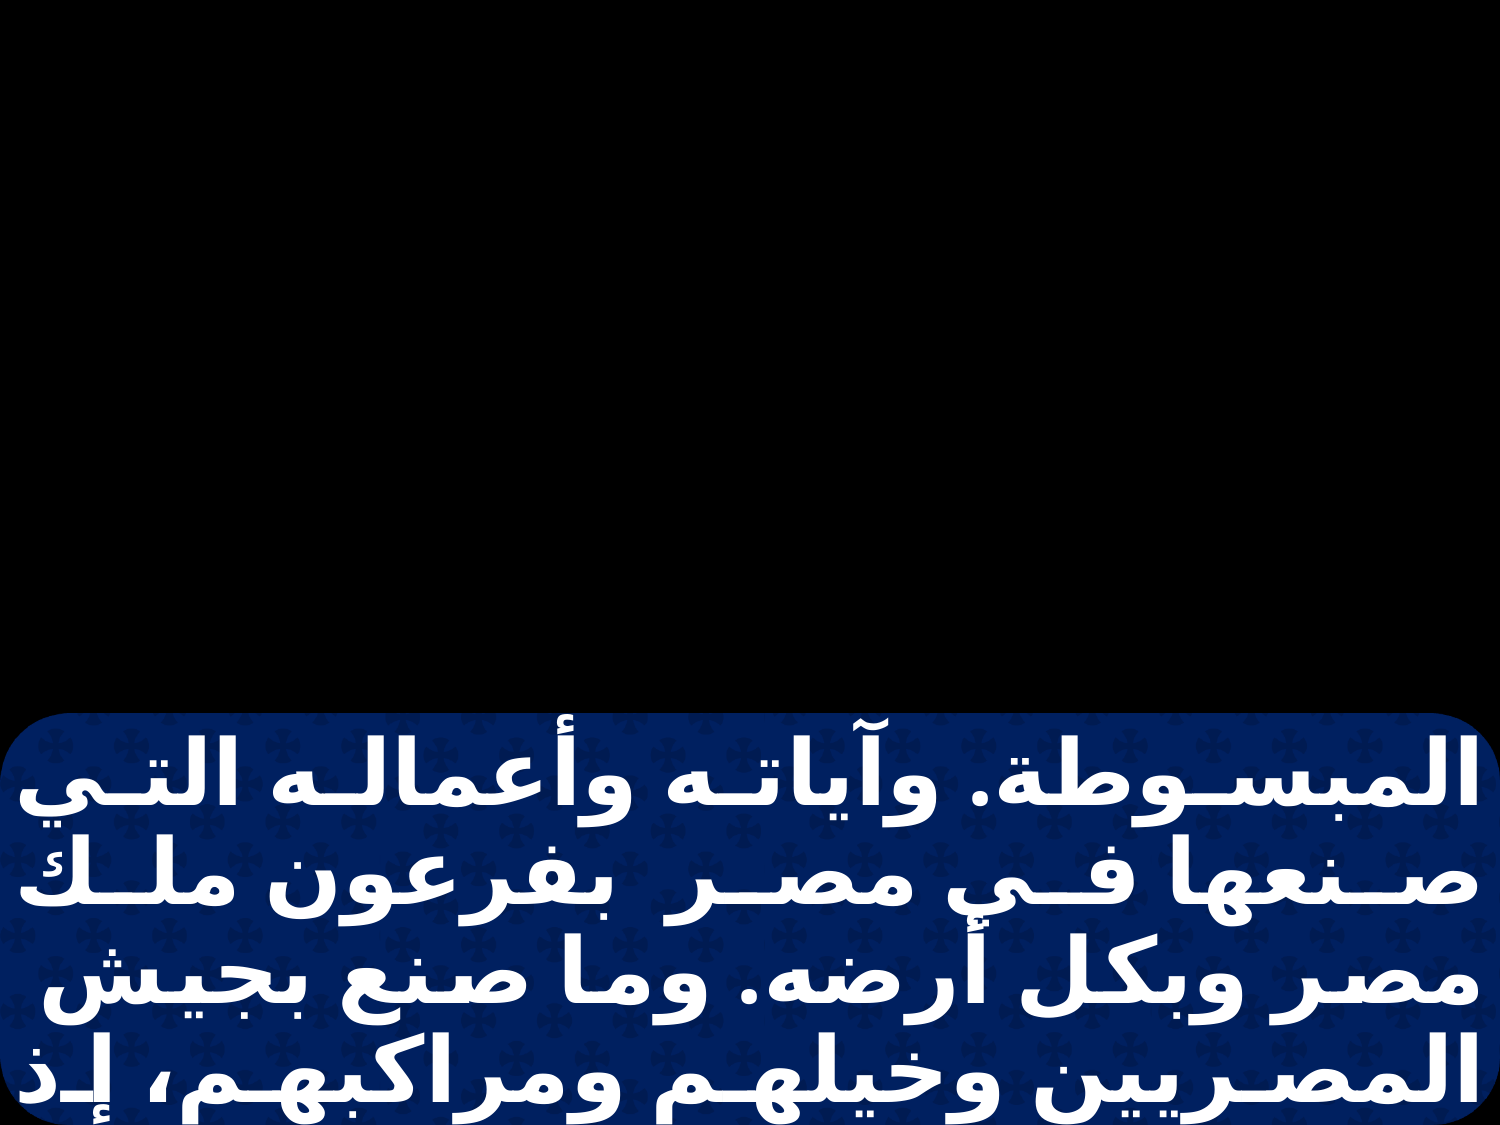

المبسوطة. وآياته وأعماله التي صنعها في مصر  بفرعون ملك مصر وبكل أرضه. وما صنع بجيش  المصريين وخيلهم ومراكبهم، إذ غطاهم ماء بحر  القلزم حين لحقوكم، فأبادهم الرب إلى يومنا هذا،